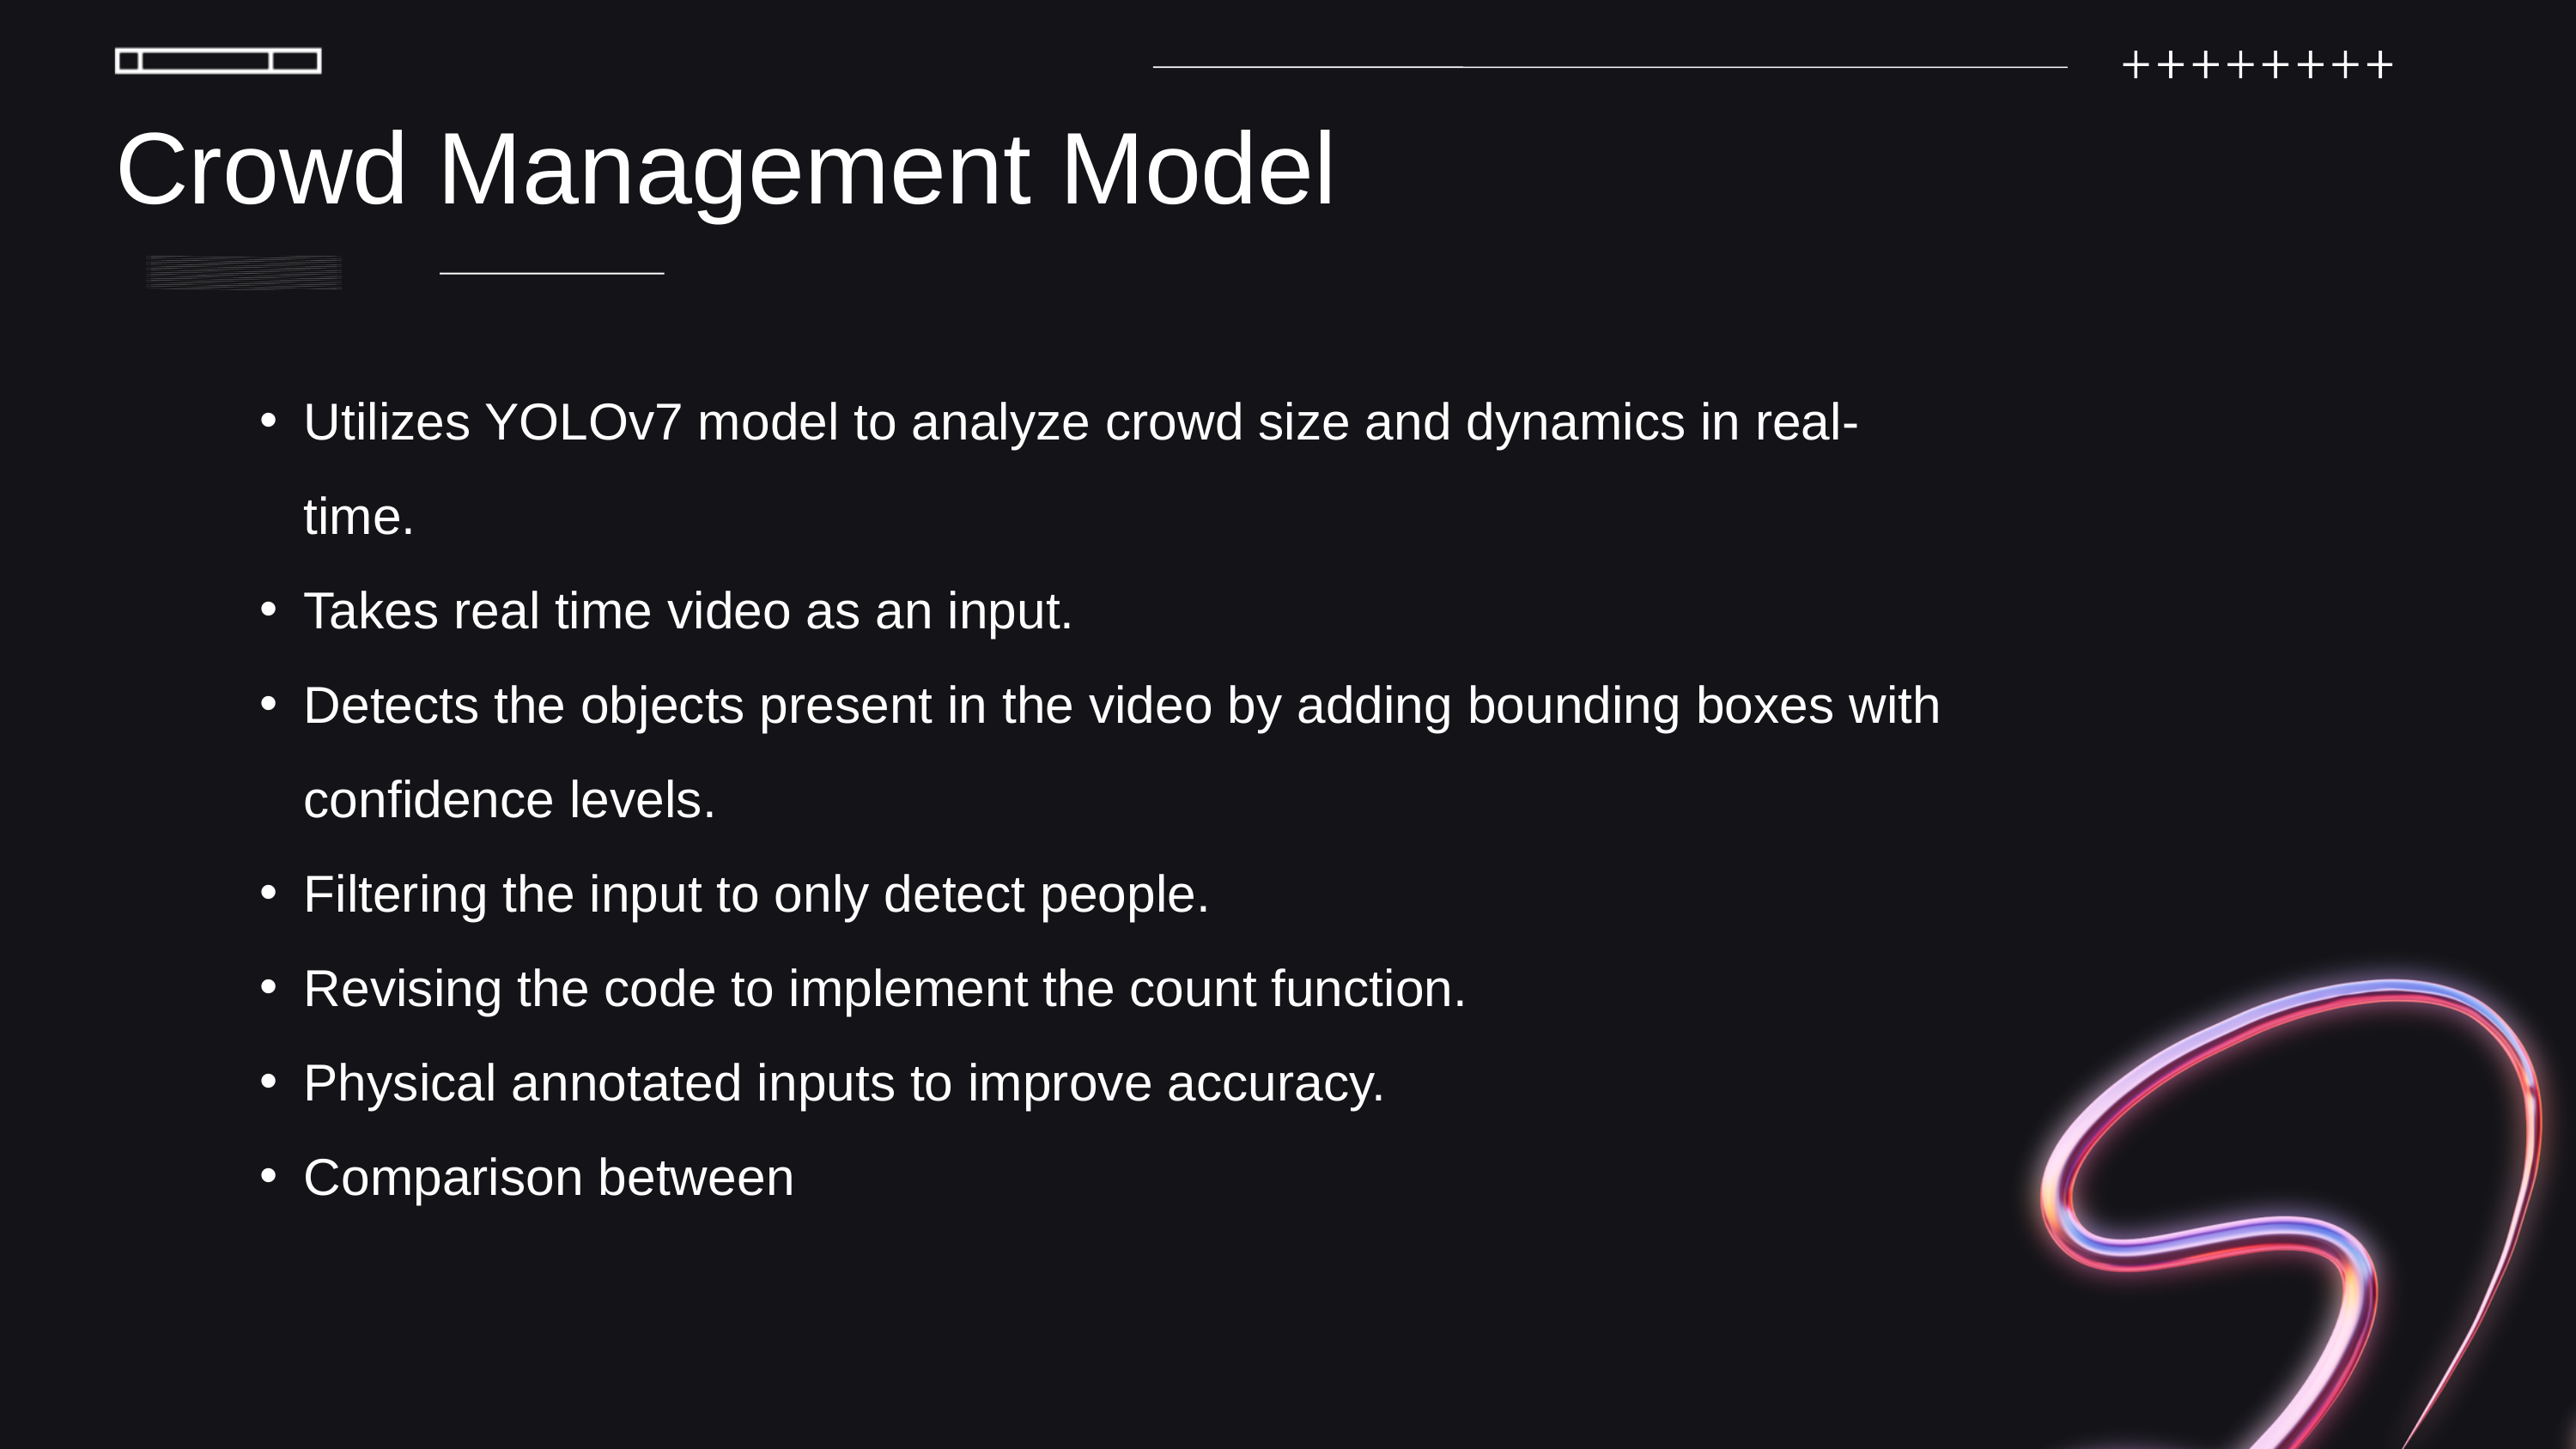

Crowd Management Model

Utilizes YOLOv7 model to analyze crowd size and dynamics in real-time.
Takes real time video as an input.
Detects the objects present in the video by adding bounding boxes with confidence levels.
Filtering the input to only detect people.
Revising the code to implement the count function.
Physical annotated inputs to improve accuracy.
Comparison between